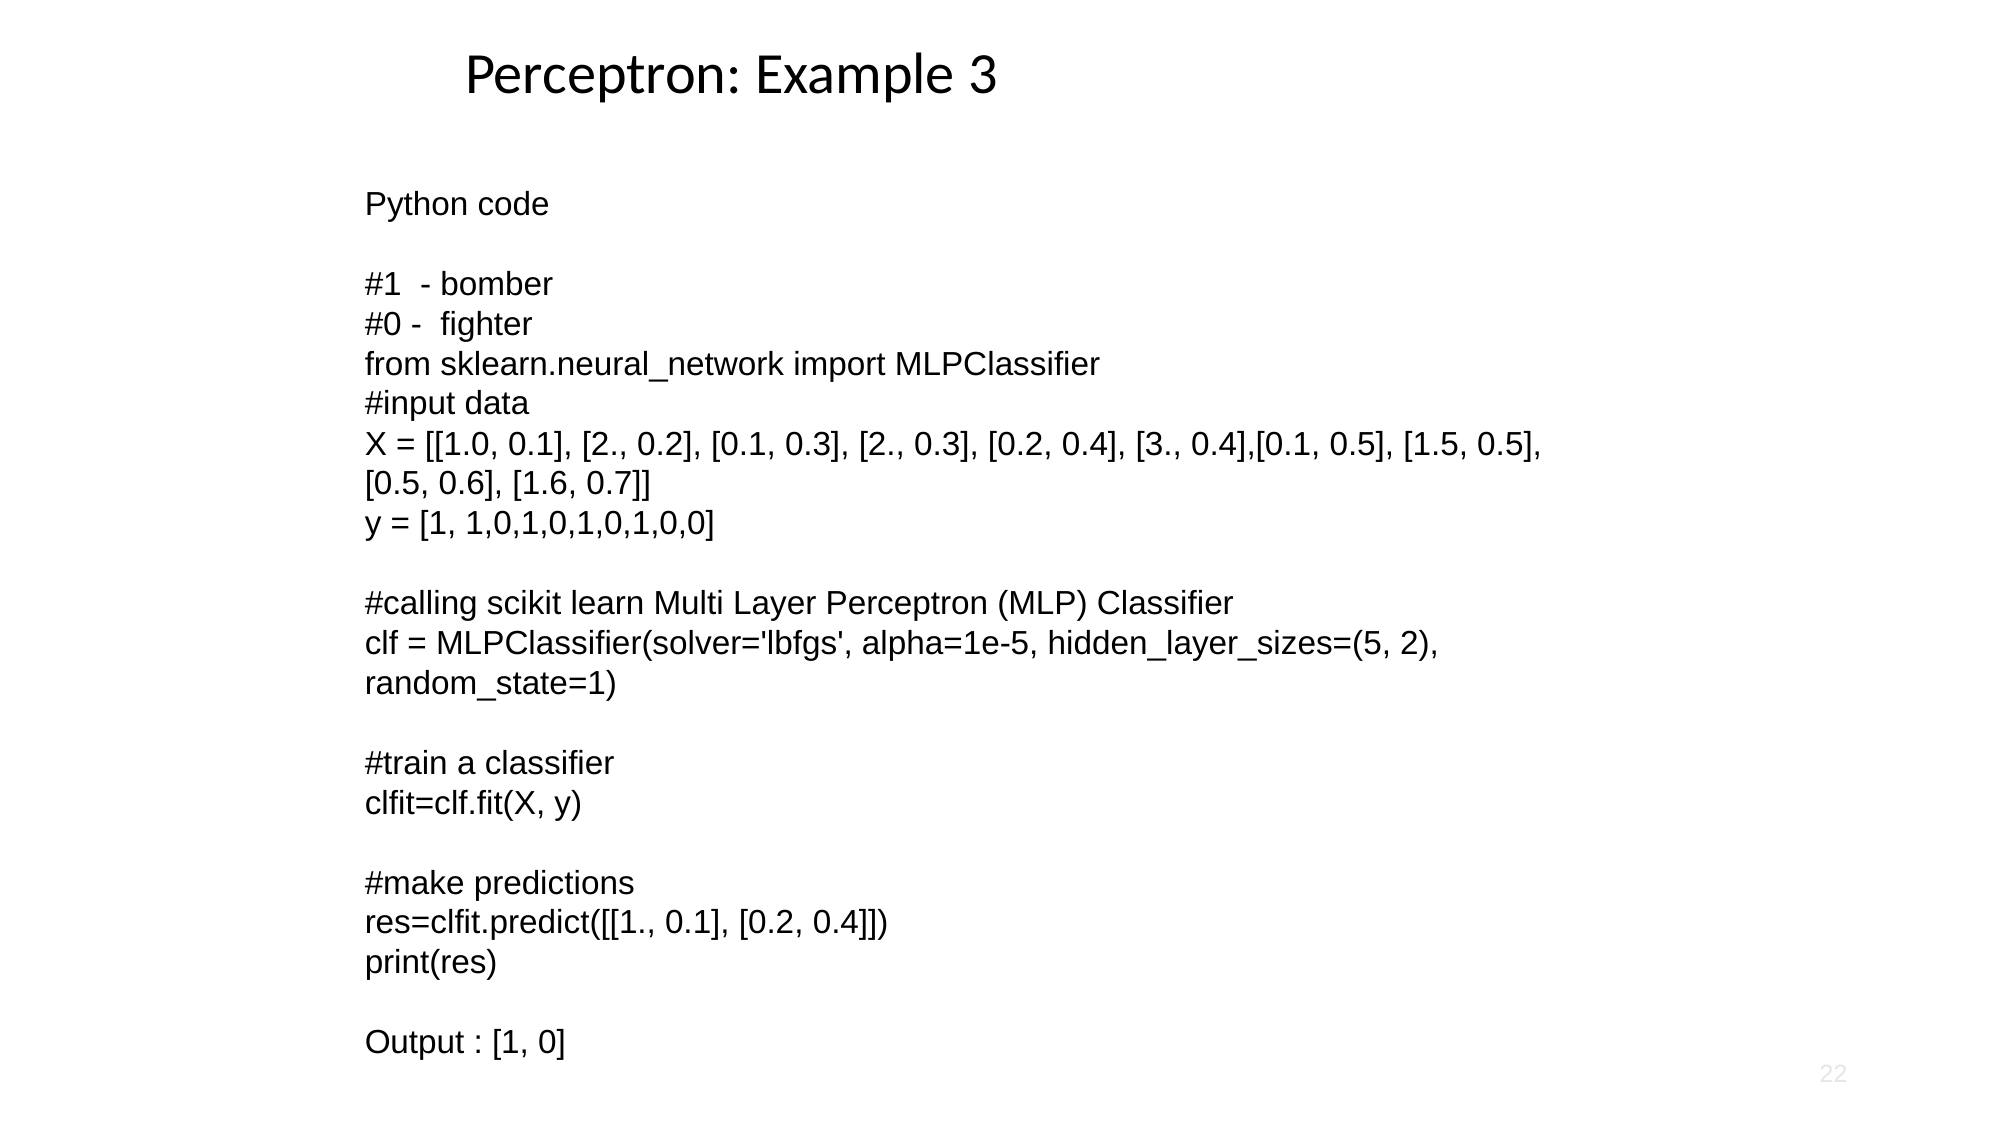

# Perceptron: Example 3

Python code

#1  - bomber
#0 -  fighter
from sklearn.neural_network import MLPClassifier
#input data
X = [[1.0, 0.1], [2., 0.2], [0.1, 0.3], [2., 0.3], [0.2, 0.4], [3., 0.4],[0.1, 0.5], [1.5, 0.5], [0.5, 0.6], [1.6, 0.7]]
y = [1, 1,0,1,0,1,0,1,0,0]

#calling scikit learn Multi Layer Perceptron (MLP) Classifier
clf = MLPClassifier(solver='lbfgs', alpha=1e-5, hidden_layer_sizes=(5, 2), random_state=1)

#train a classifier
clfit=clf.fit(X, y)

#make predictions
res=clfit.predict([[1., 0.1], [0.2, 0.4]])
print(res)

Output : [1, 0]

22